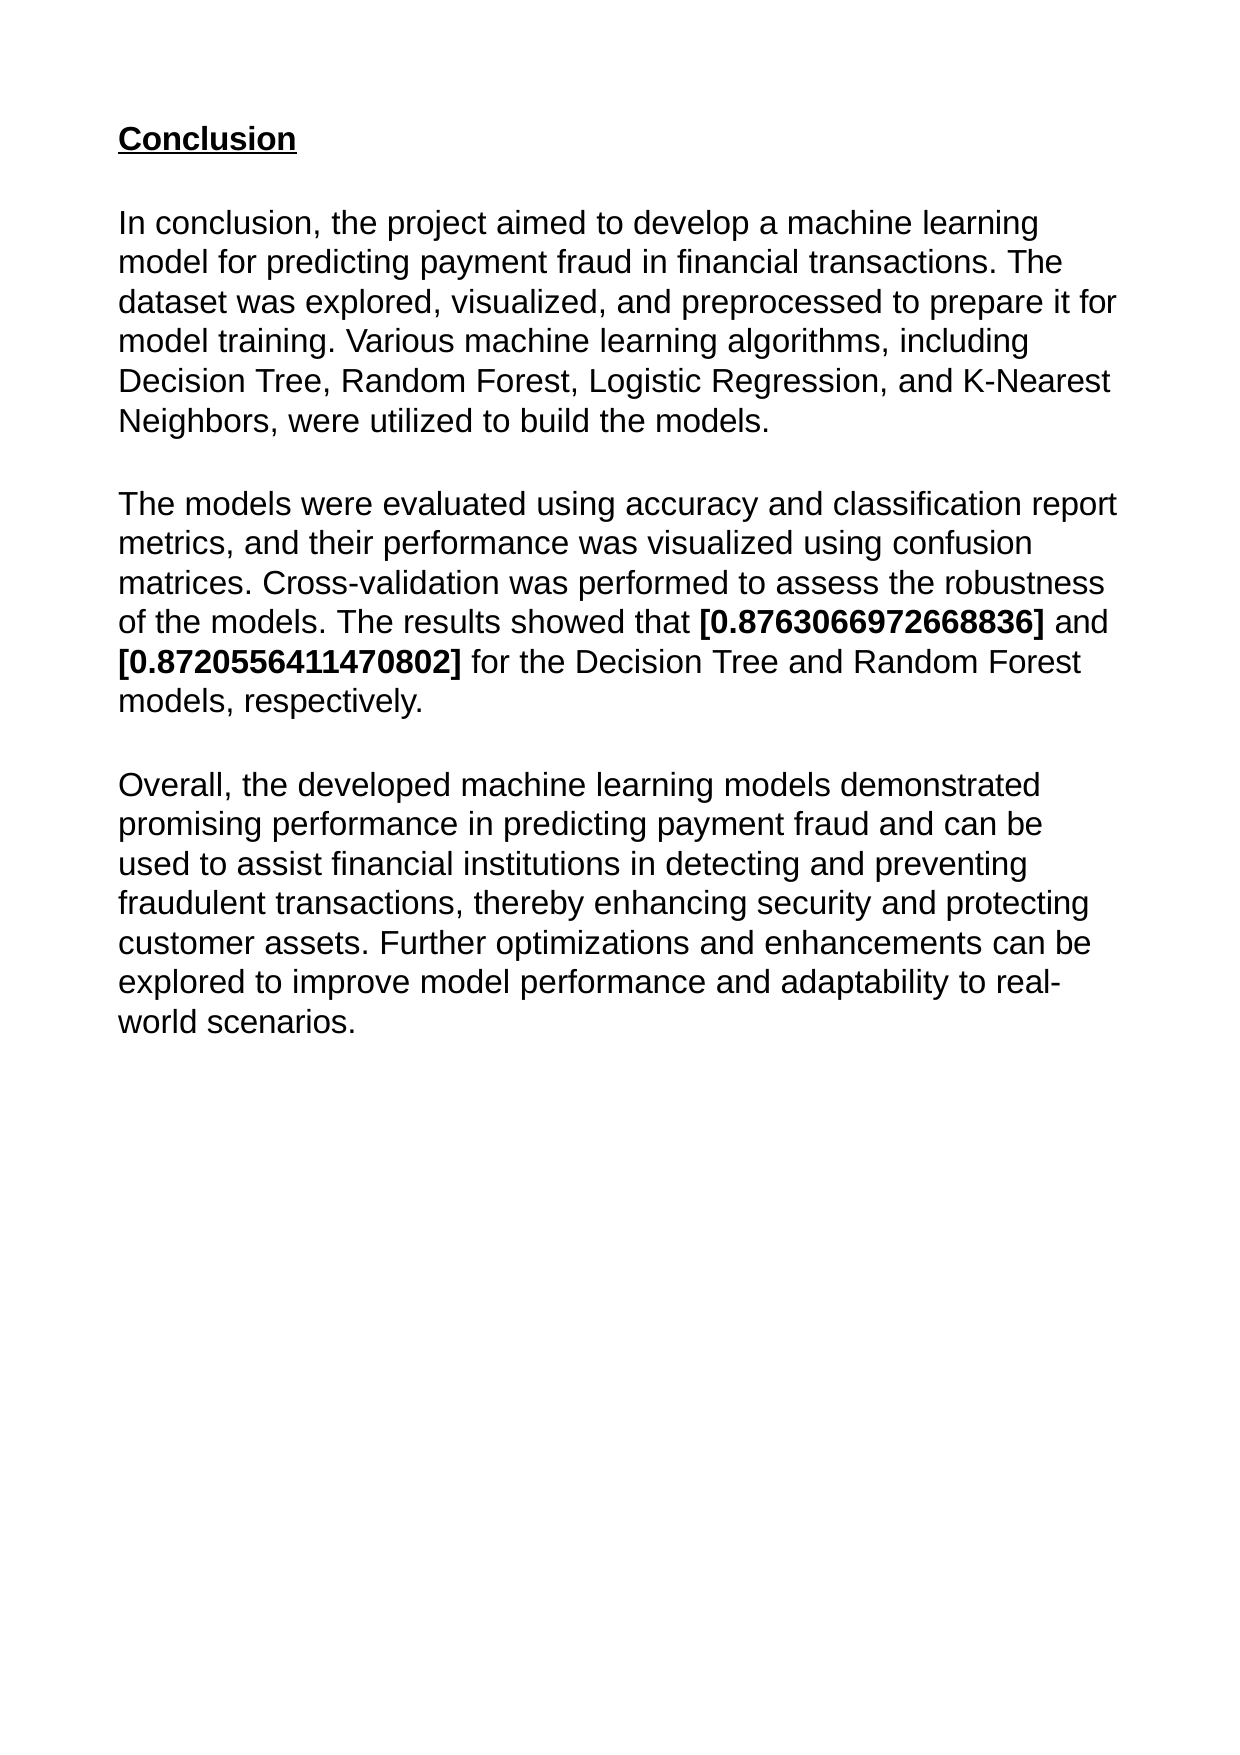

Conclusion

In conclusion, the project aimed to develop a machine learning model for predicting payment fraud in financial transactions. The dataset was explored, visualized, and preprocessed to prepare it for model training. Various machine learning algorithms, including Decision Tree, Random Forest, Logistic Regression, and K-Nearest Neighbors, were utilized to build the models.

The models were evaluated using accuracy and classification report metrics, and their performance was visualized using confusion matrices. Cross-validation was performed to assess the robustness of the models. The results showed that [0.8763066972668836] and [0.8720556411470802] for the Decision Tree and Random Forest models, respectively.

Overall, the developed machine learning models demonstrated promising performance in predicting payment fraud and can be used to assist financial institutions in detecting and preventing fraudulent transactions, thereby enhancing security and protecting customer assets. Further optimizations and enhancements can be explored to improve model performance and adaptability to real- world scenarios.